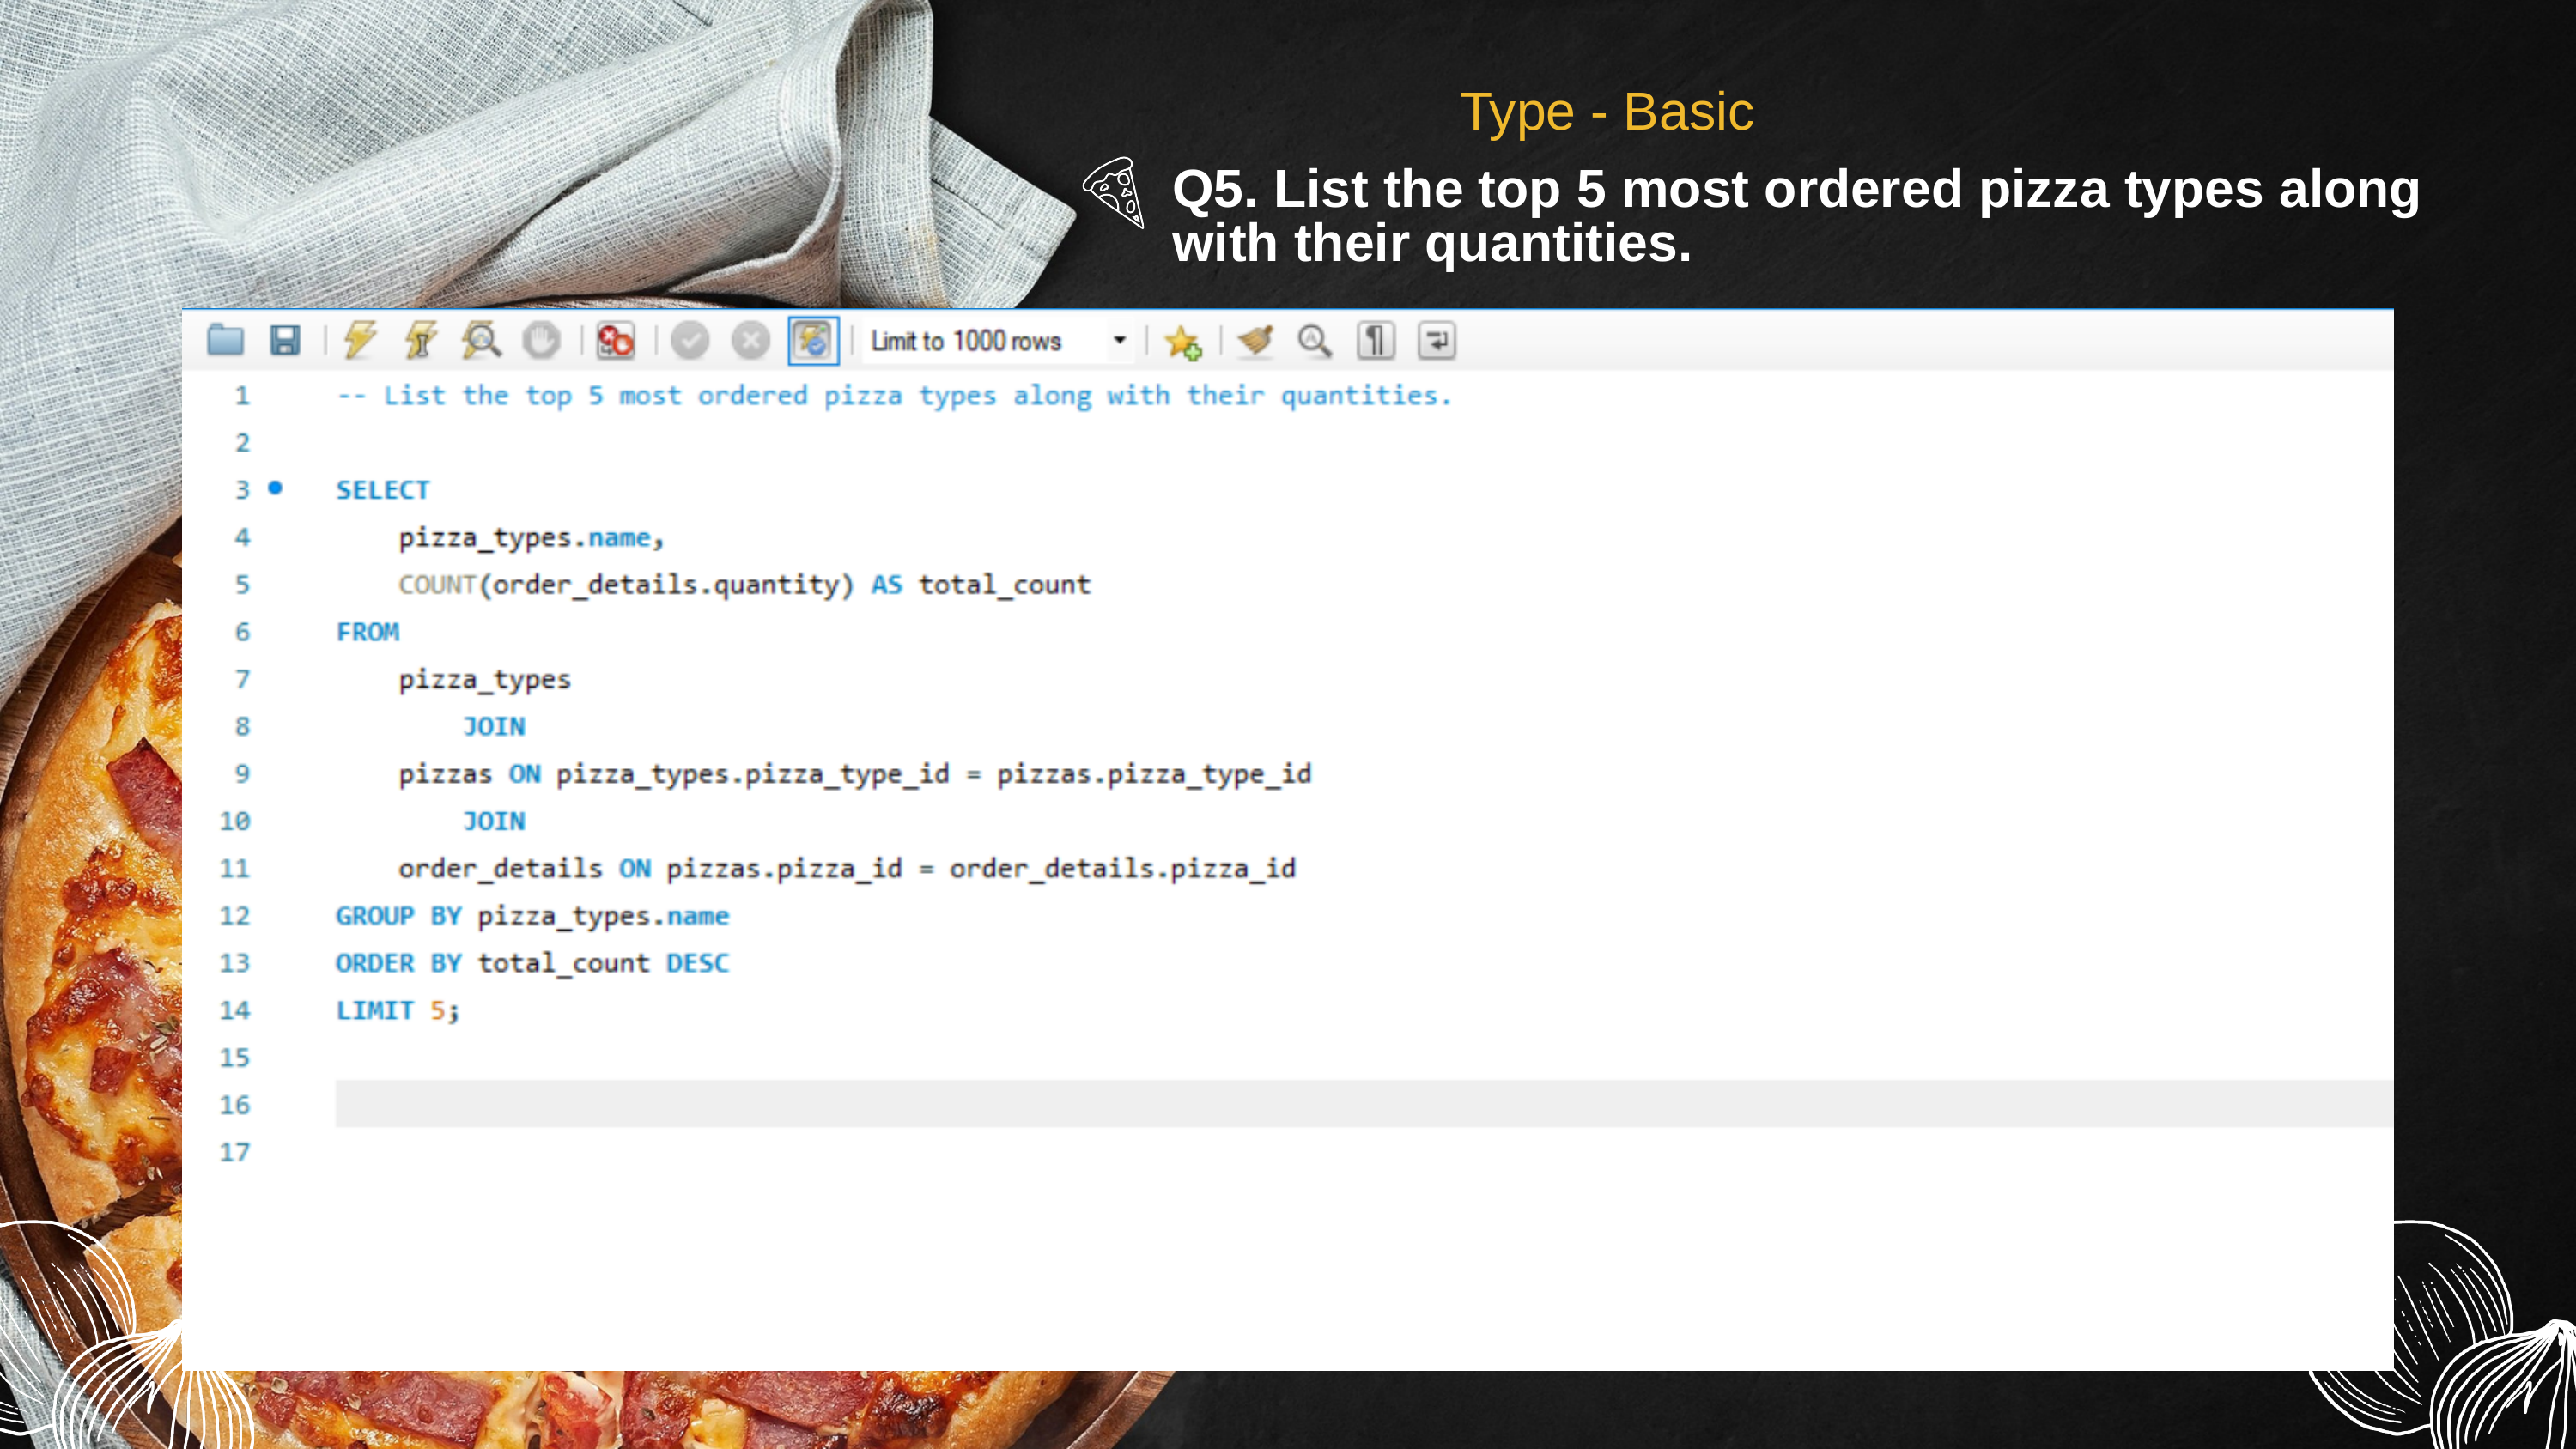

Type - Basic

Q5. List the top 5 most ordered pizza types along with their quantities.